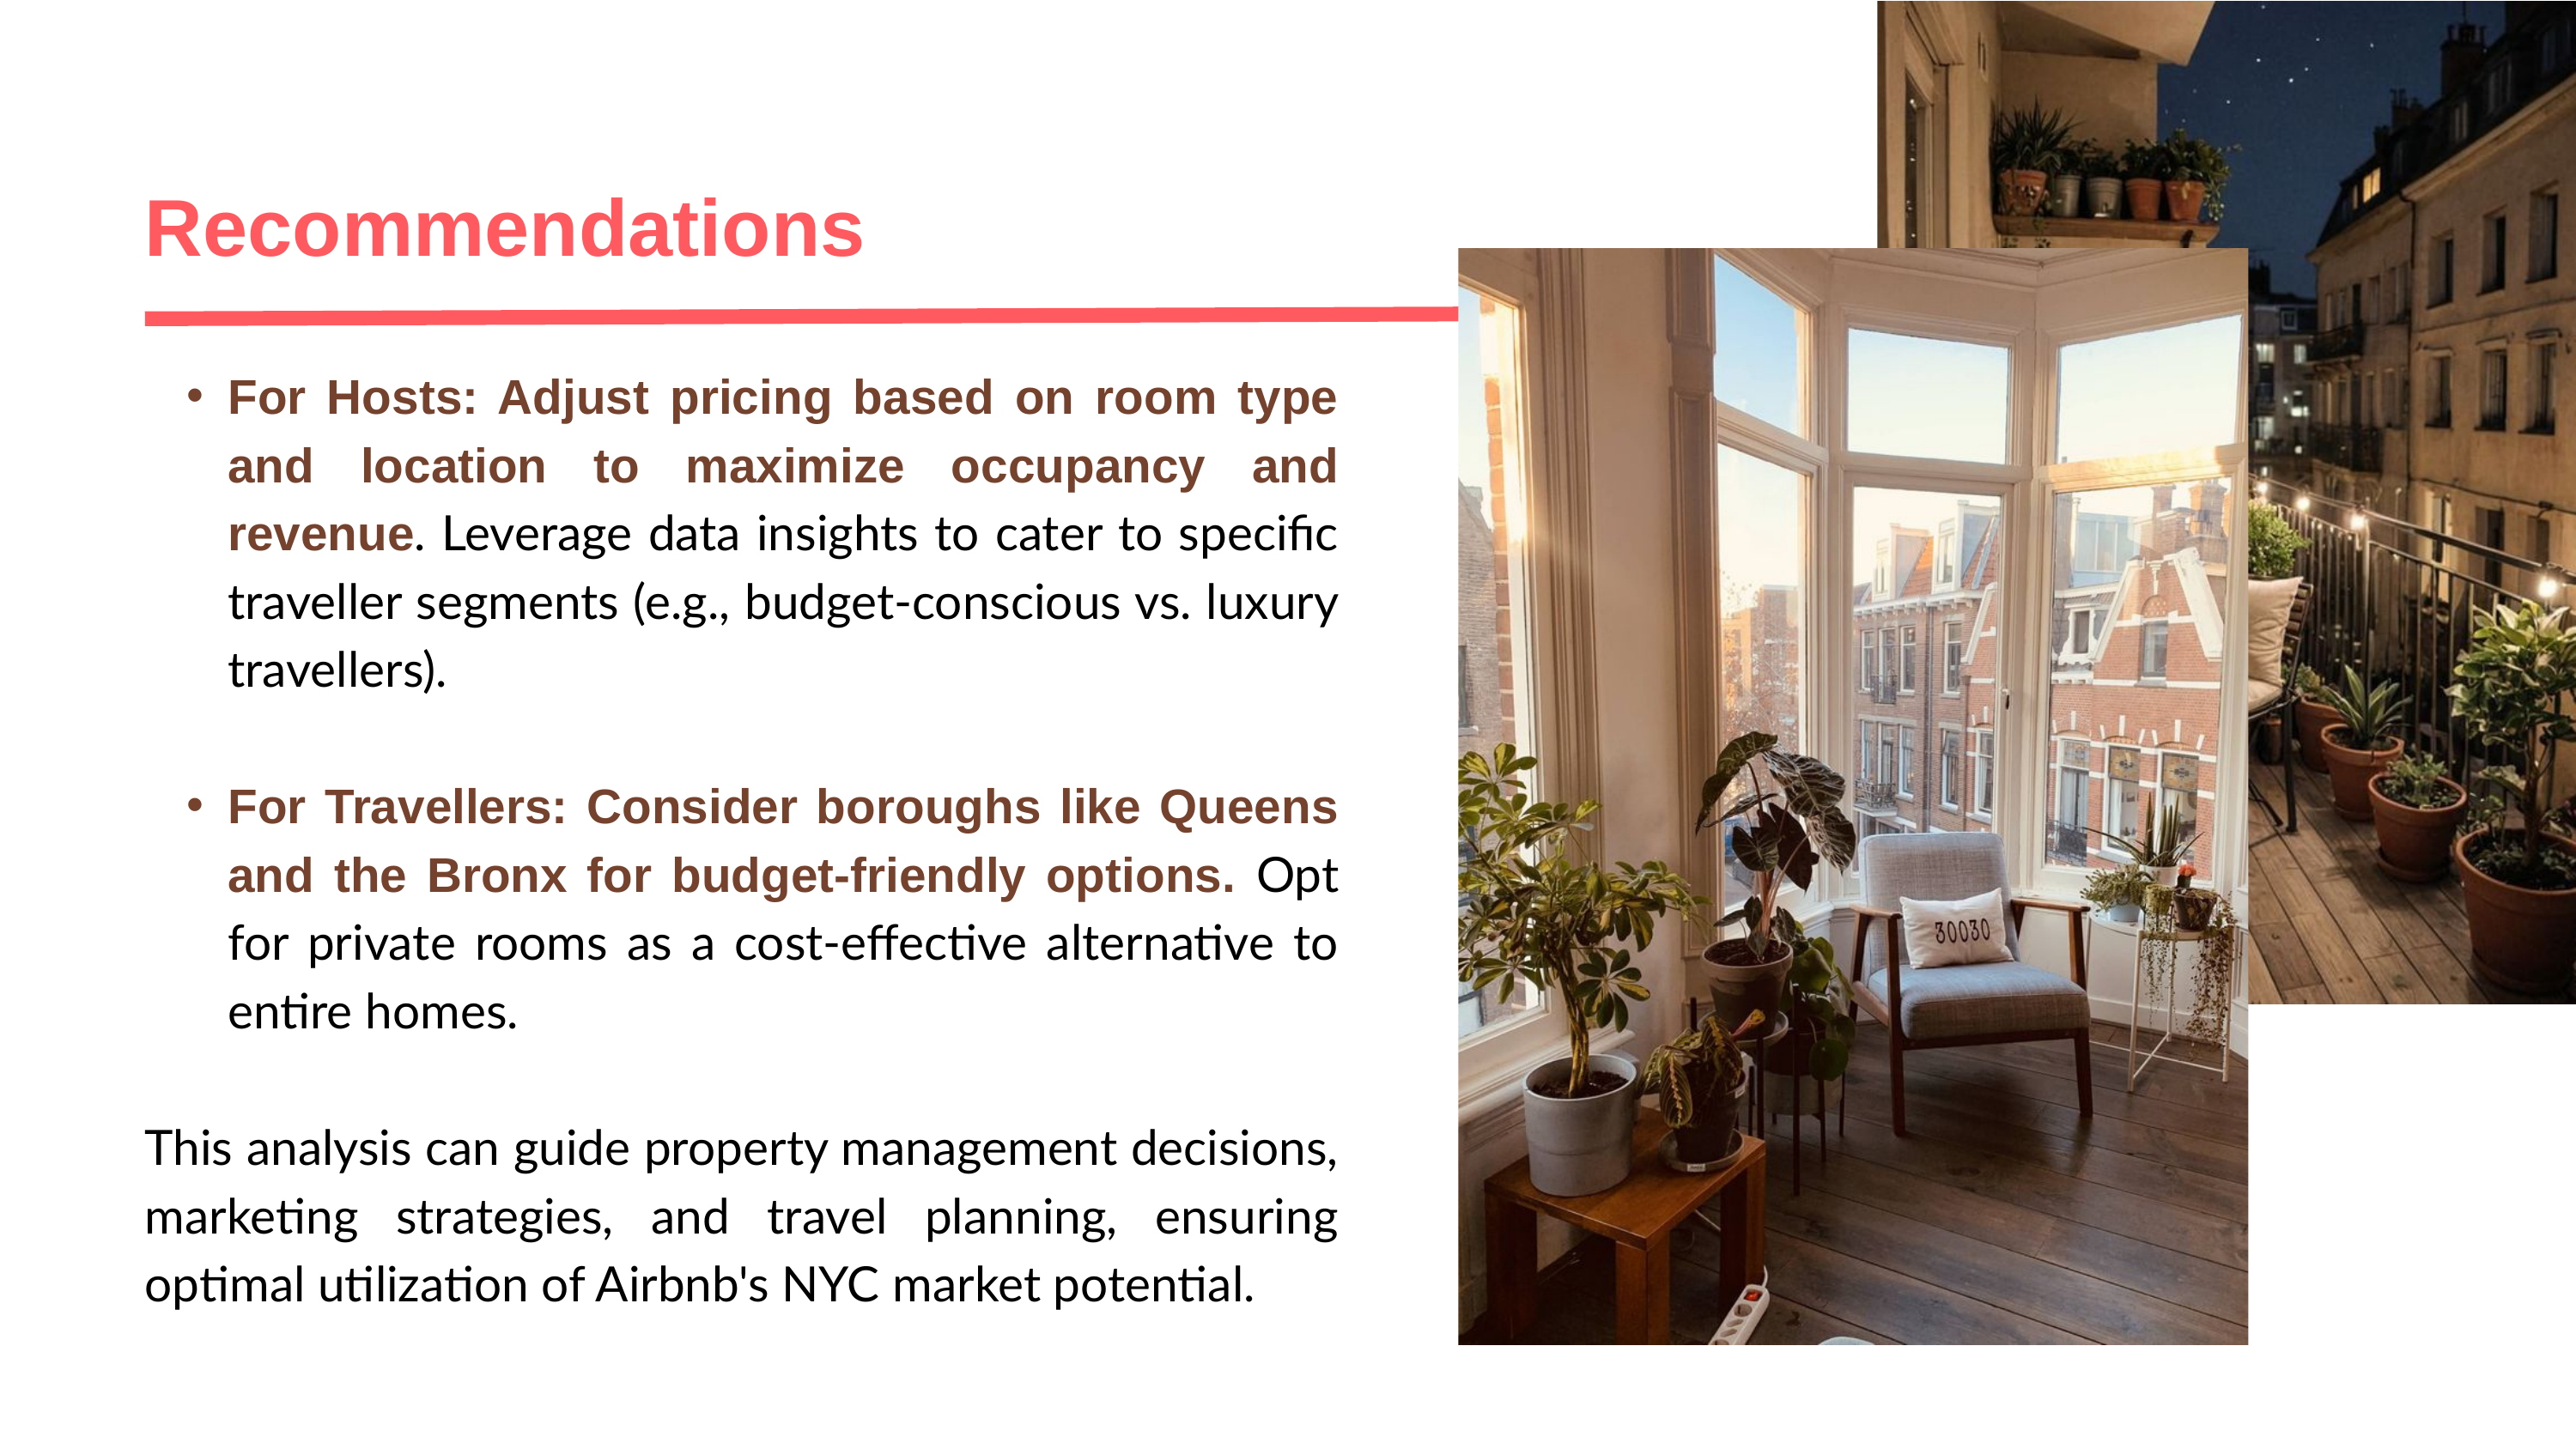

Recommendations

For Hosts: Adjust pricing based on room type and location to maximize occupancy and revenue. Leverage data insights to cater to specific traveller segments (e.g., budget-conscious vs. luxury travellers).

For Travellers: Consider boroughs like Queens and the Bronx for budget-friendly options. Opt for private rooms as a cost-effective alternative to entire homes.

This analysis can guide property management decisions, marketing strategies, and travel planning, ensuring optimal utilization of Airbnb's NYC market potential.